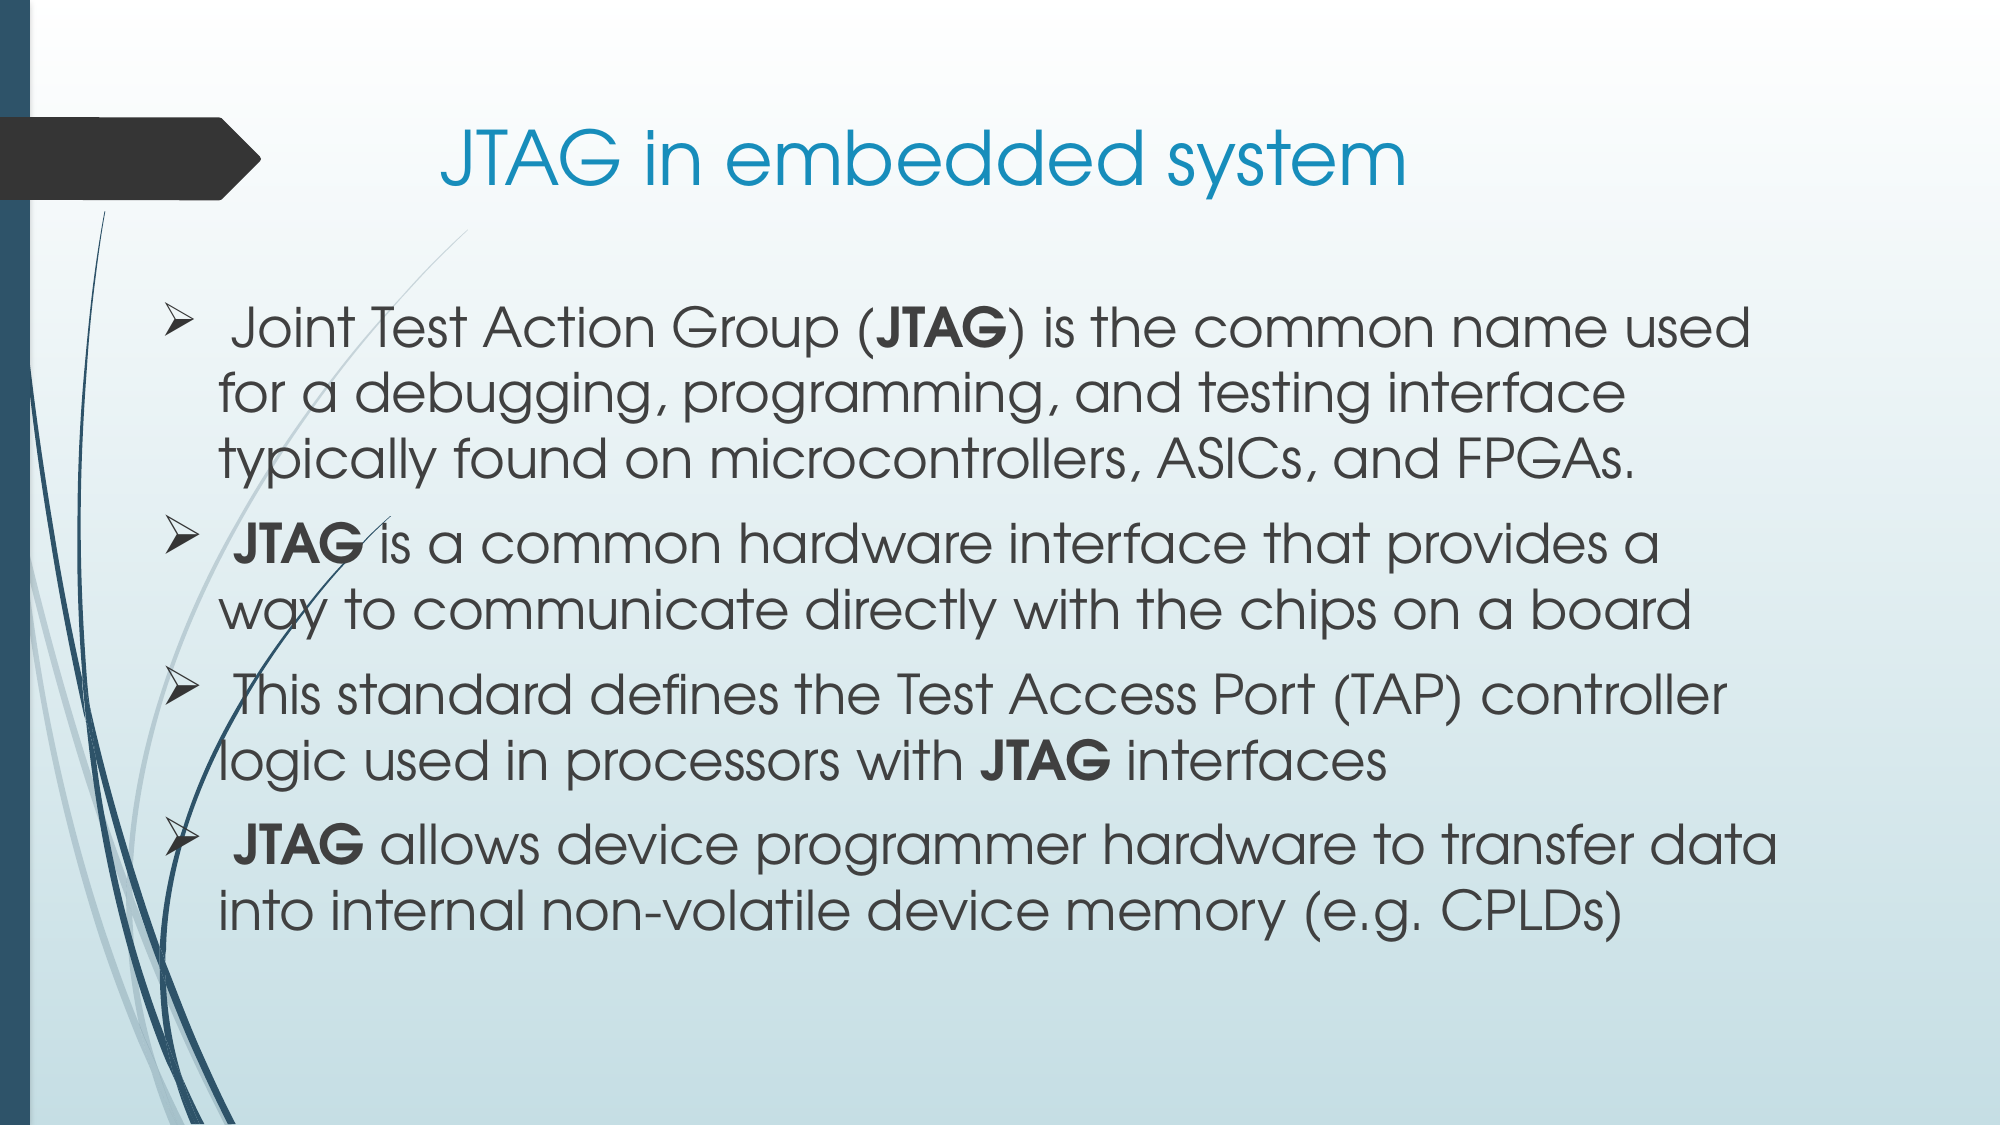

# JTAG in embedded system
 Joint Test Action Group (JTAG) is the common name used for a debugging, programming, and testing interface typically found on microcontrollers, ASICs, and FPGAs.
 JTAG is a common hardware interface that provides a way to communicate directly with the chips on a board
 This standard defines the Test Access Port (TAP) controller logic used in processors with JTAG interfaces
 JTAG allows device programmer hardware to transfer data into internal non-volatile device memory (e.g. CPLDs)